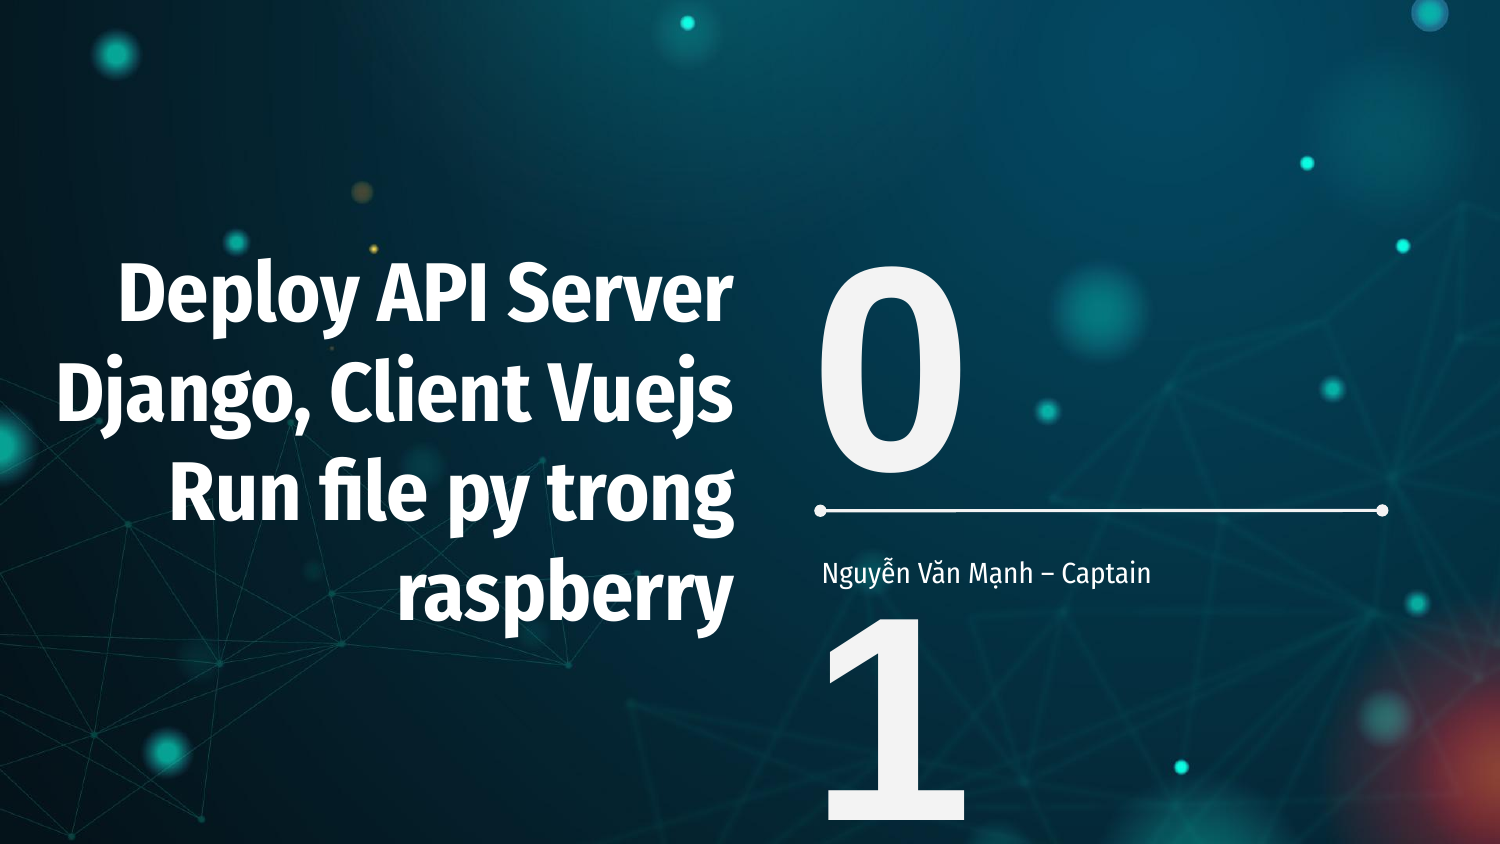

# Deploy API Server Django, Client Vuejs Run file py trong raspberry
01
Nguyễn Văn Mạnh – Captain